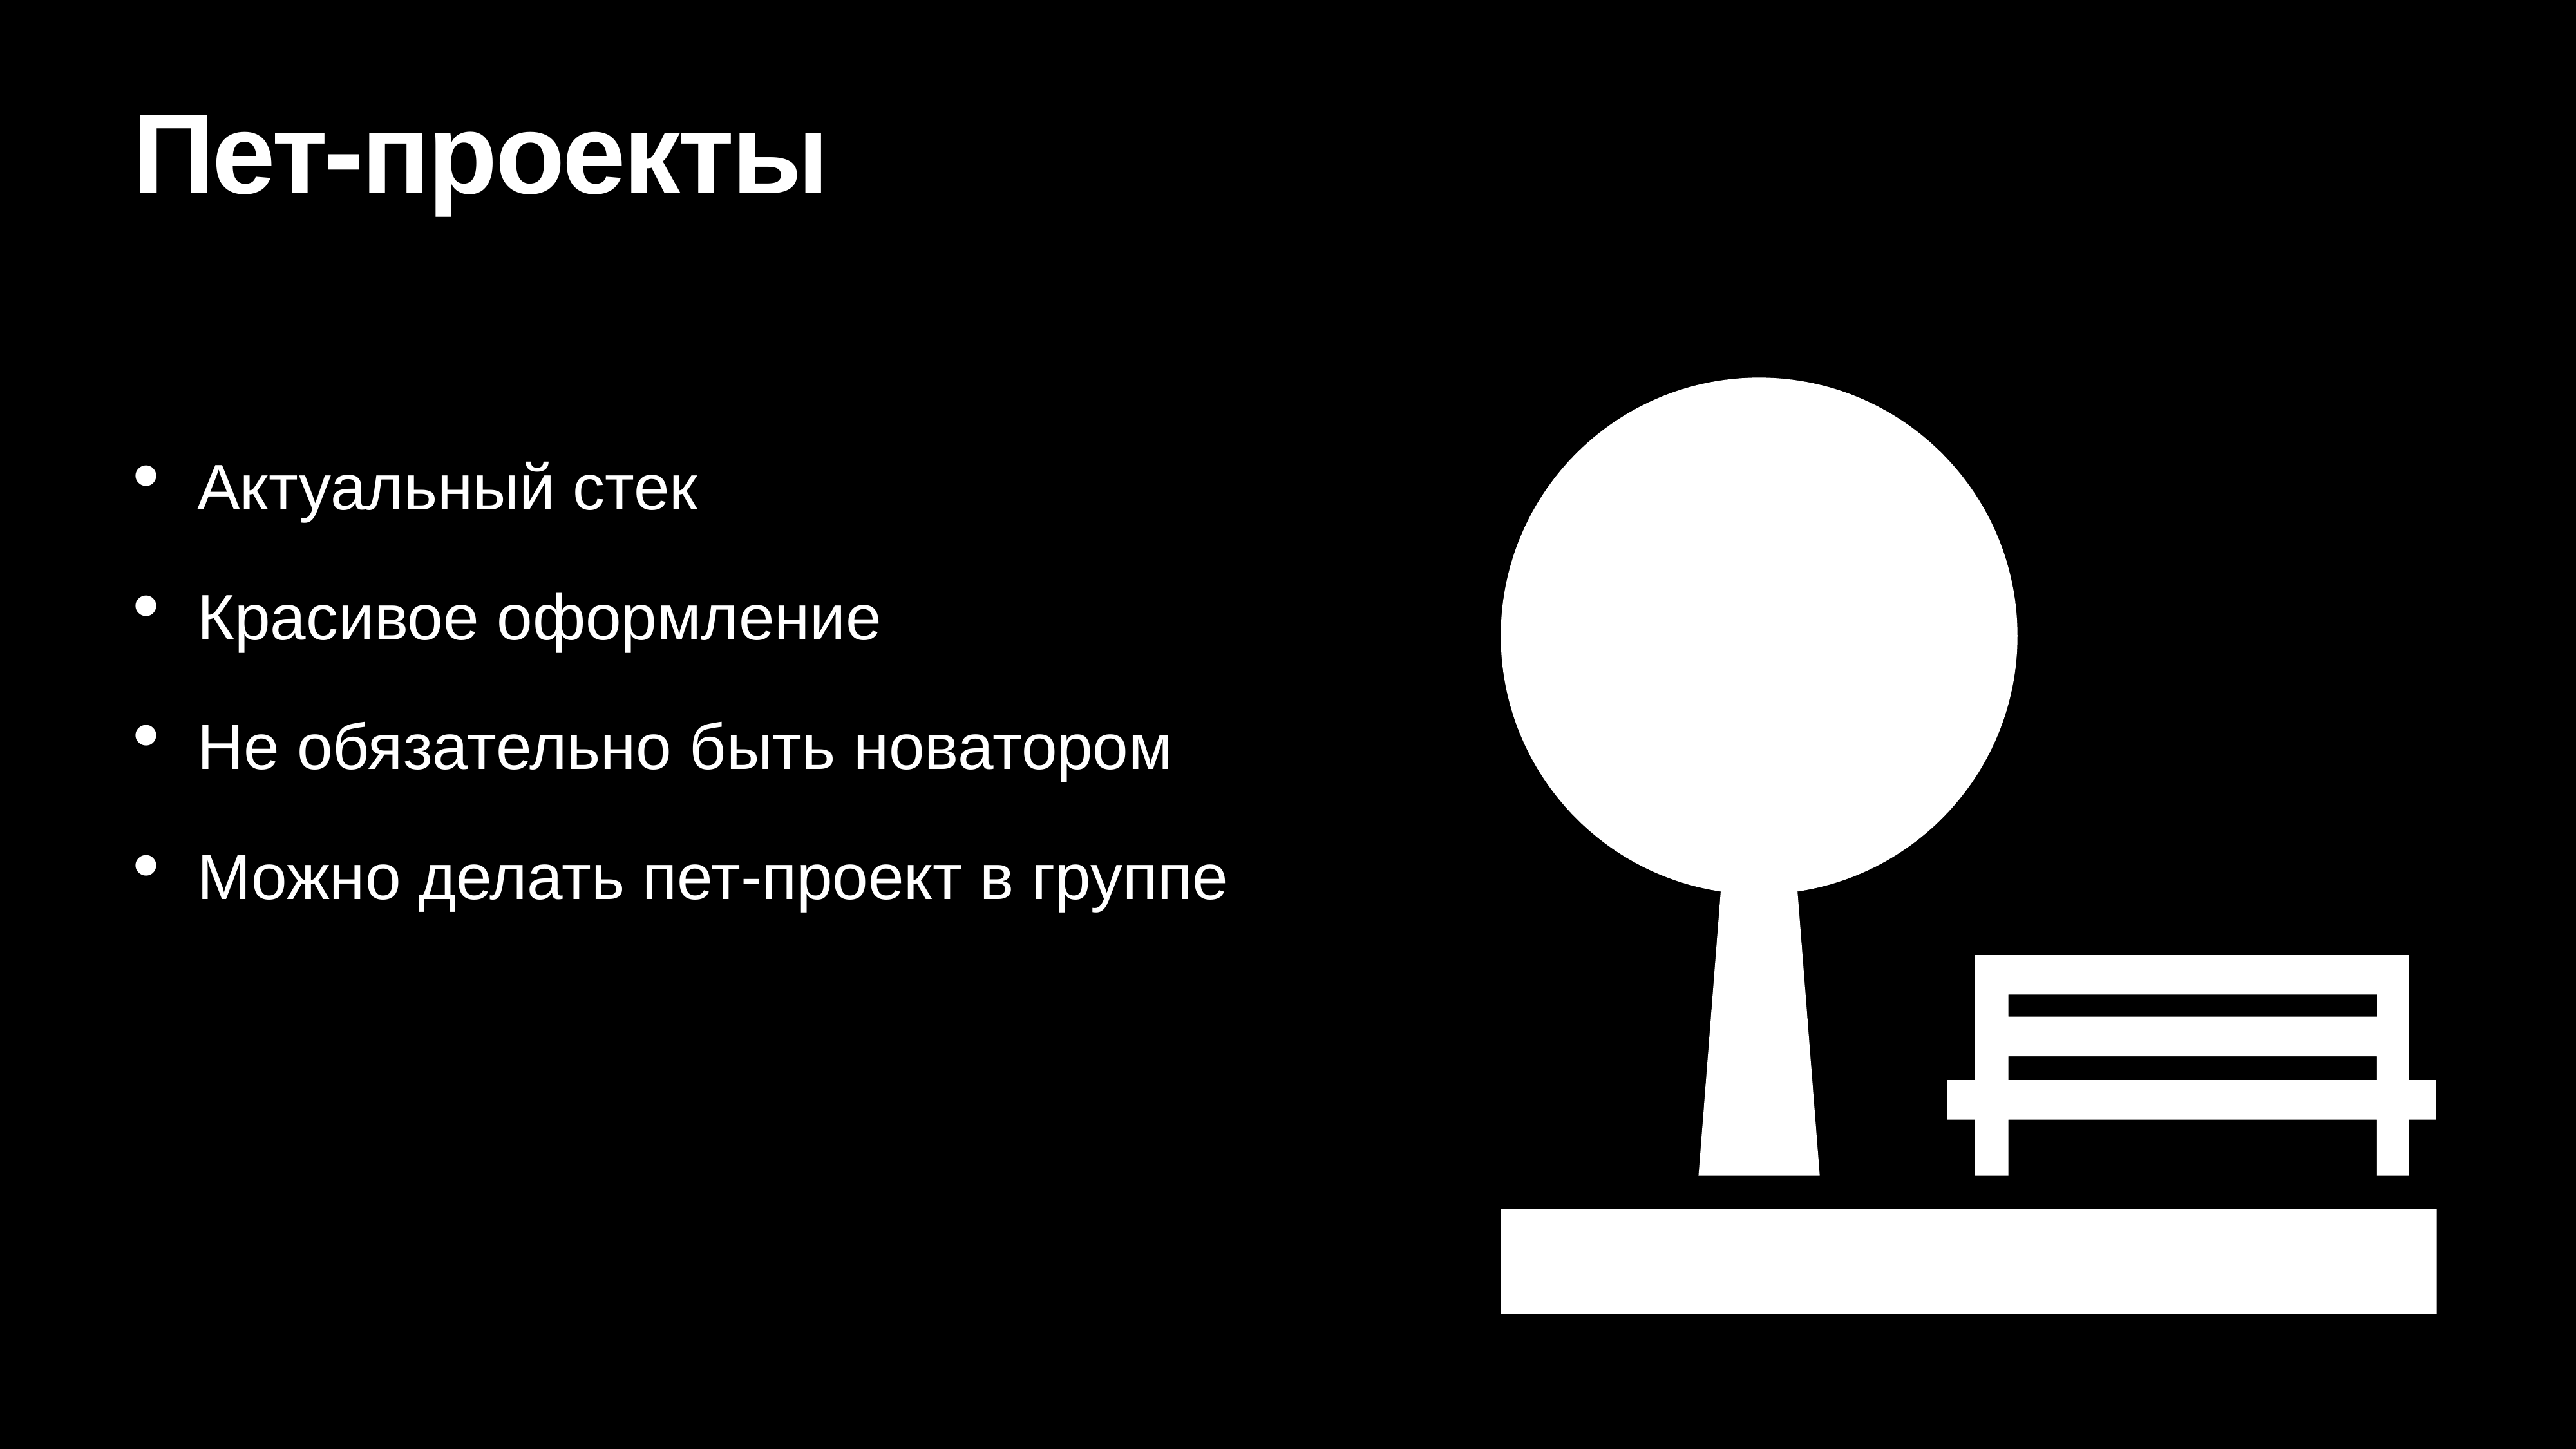

# Пет-проекты

Актуальный стек
Красивое оформление
Не обязательно быть новатором
Можно делать пет-проект в группе